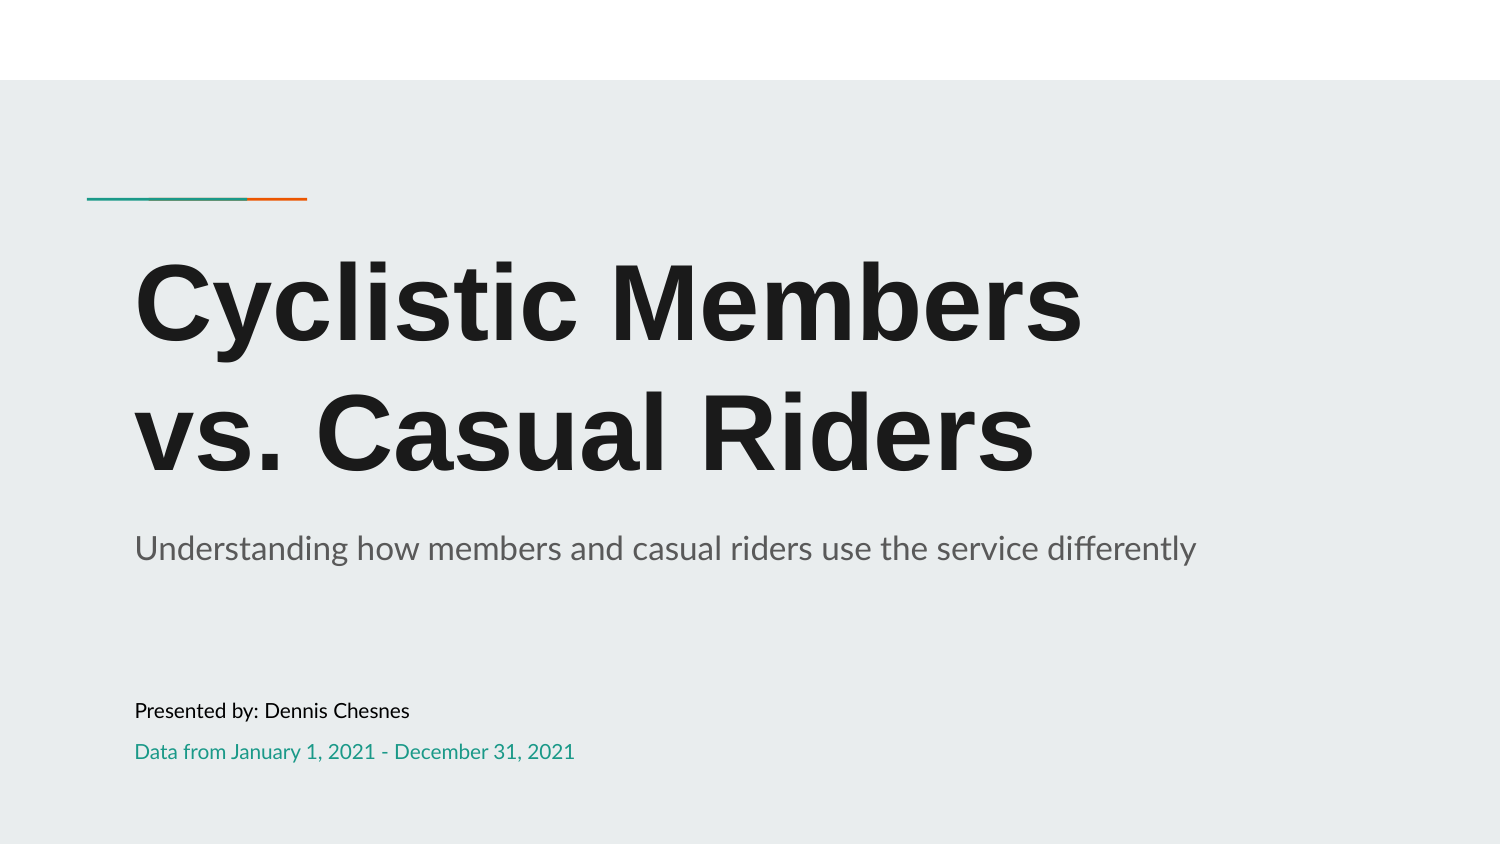

# Cyclistic Members
vs. Casual Riders
Understanding how members and casual riders use the service differently
Presented by: Dennis Chesnes
Data from January 1, 2021 - December 31, 2021